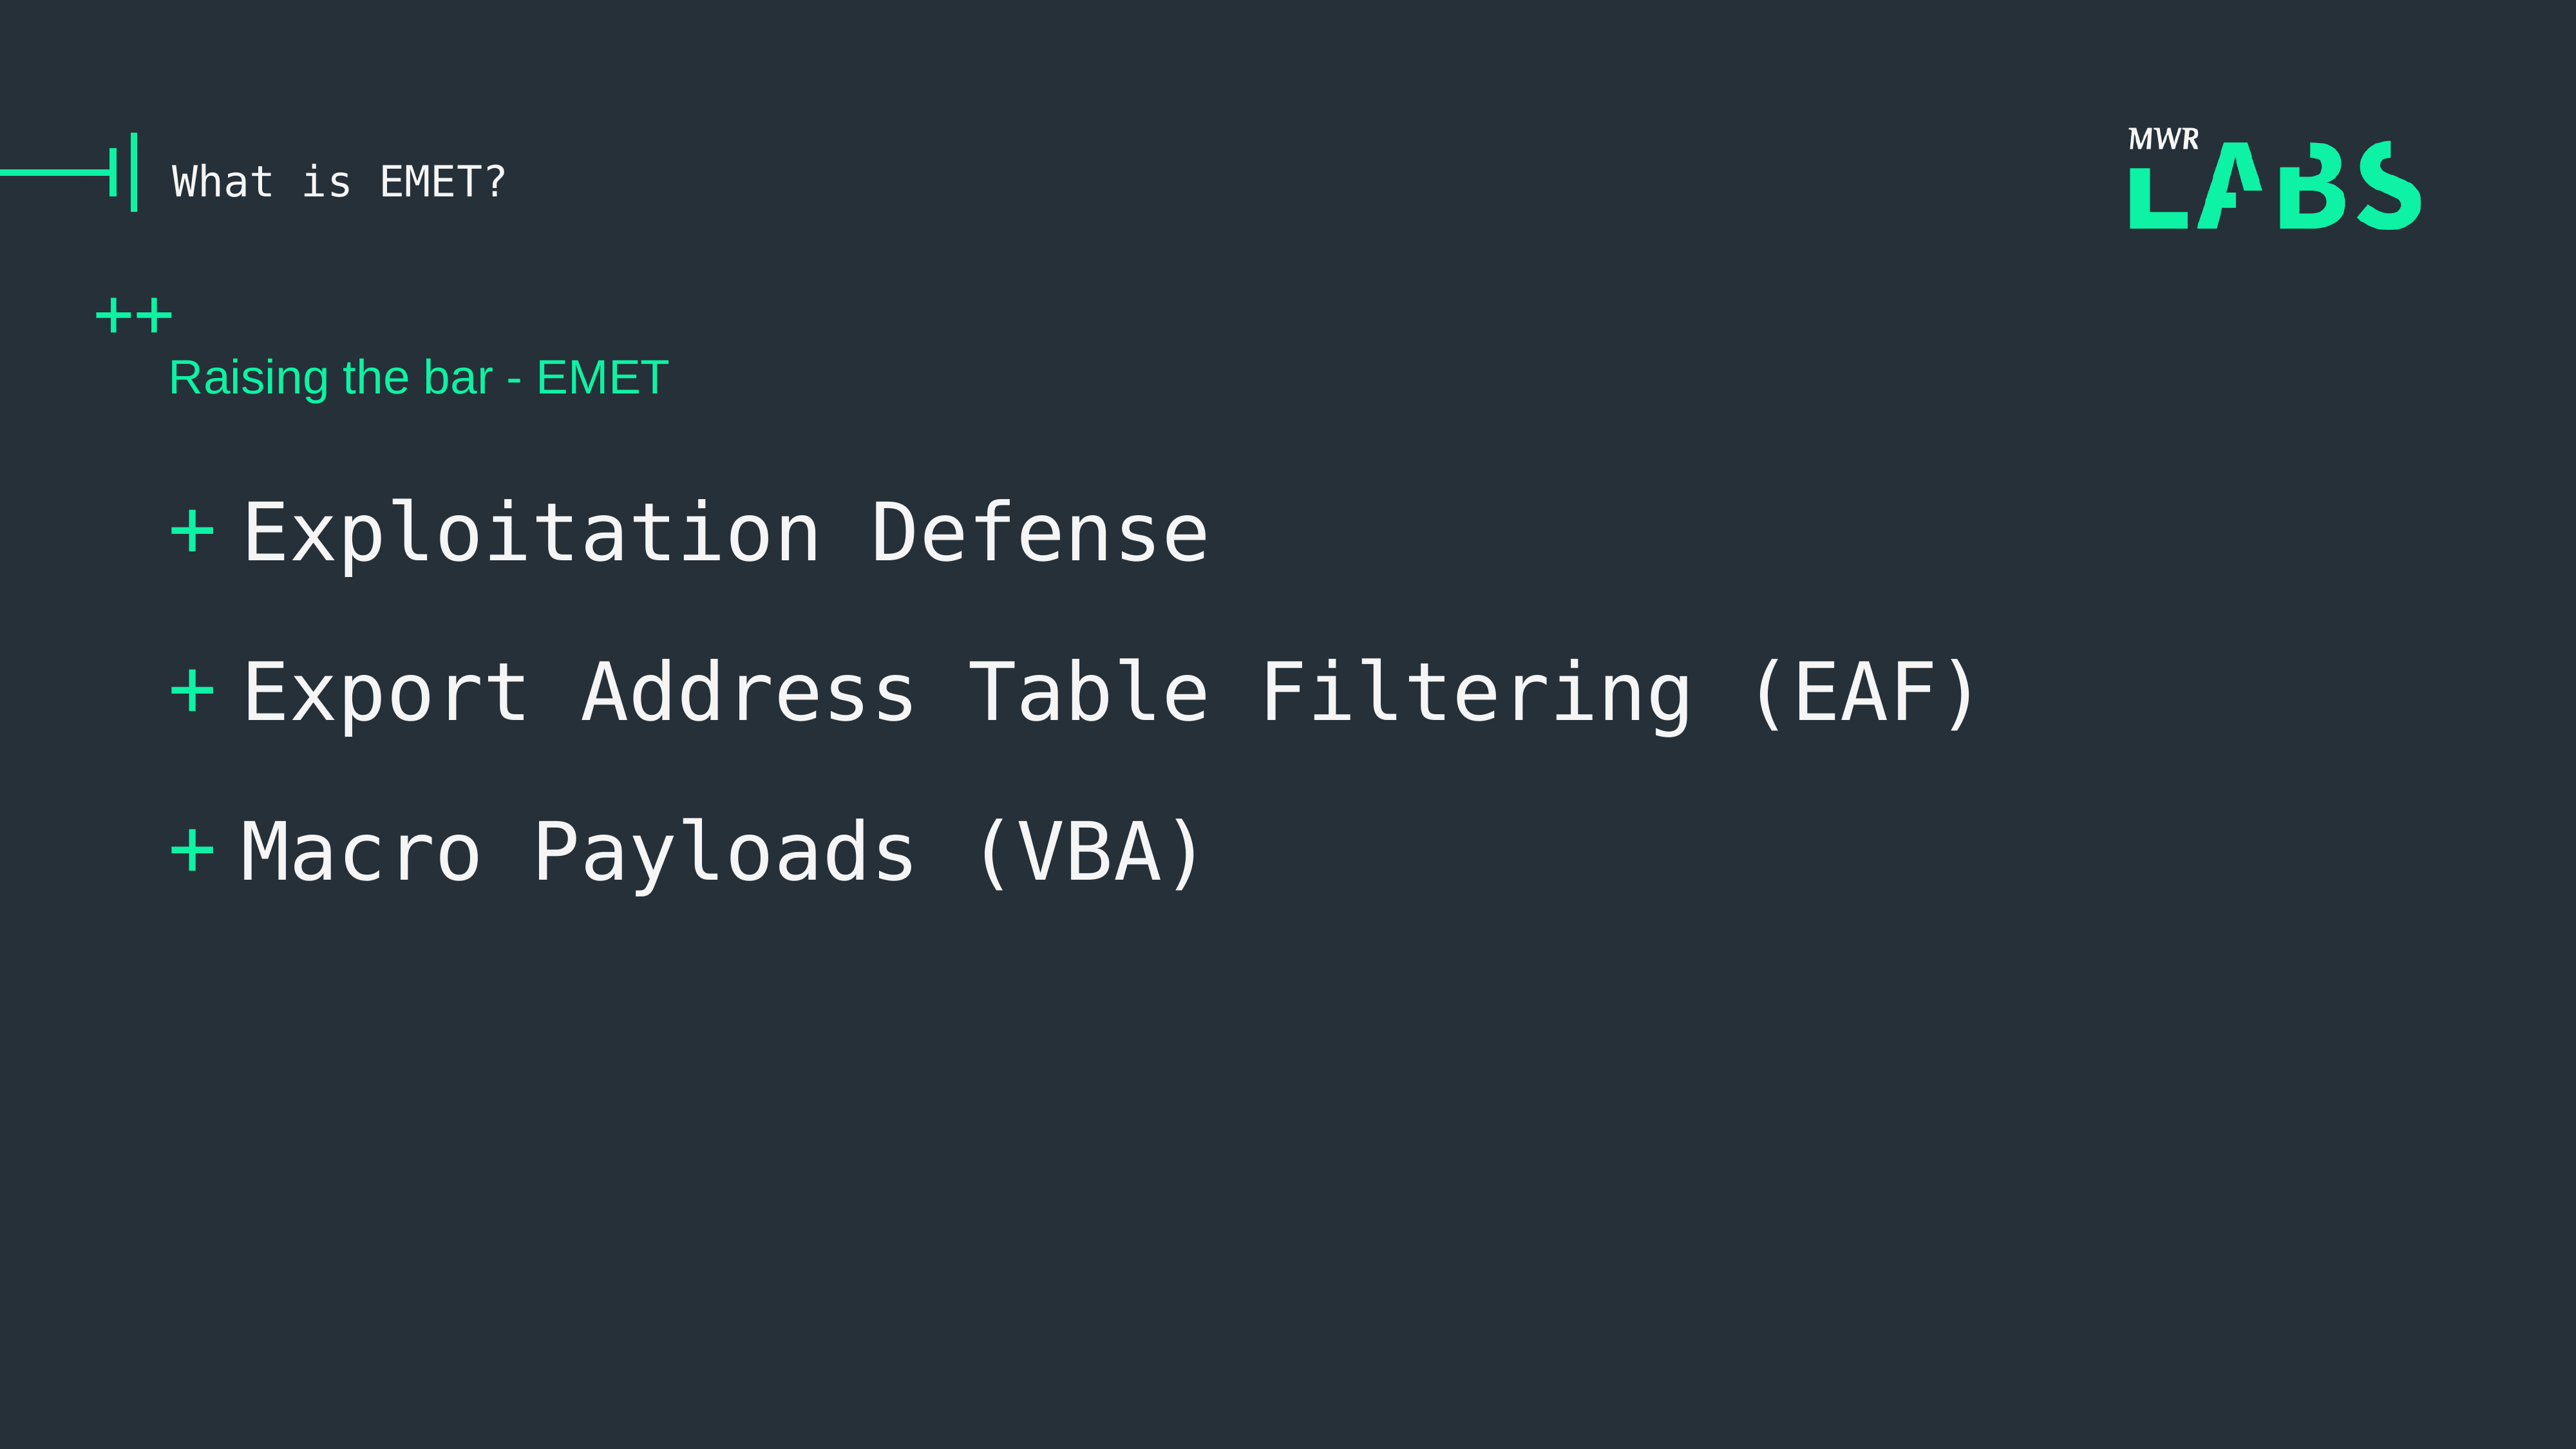

# What is EMET?
Raising the bar - EMET
Exploitation Defense
Export Address Table Filtering (EAF)
Macro Payloads (VBA)